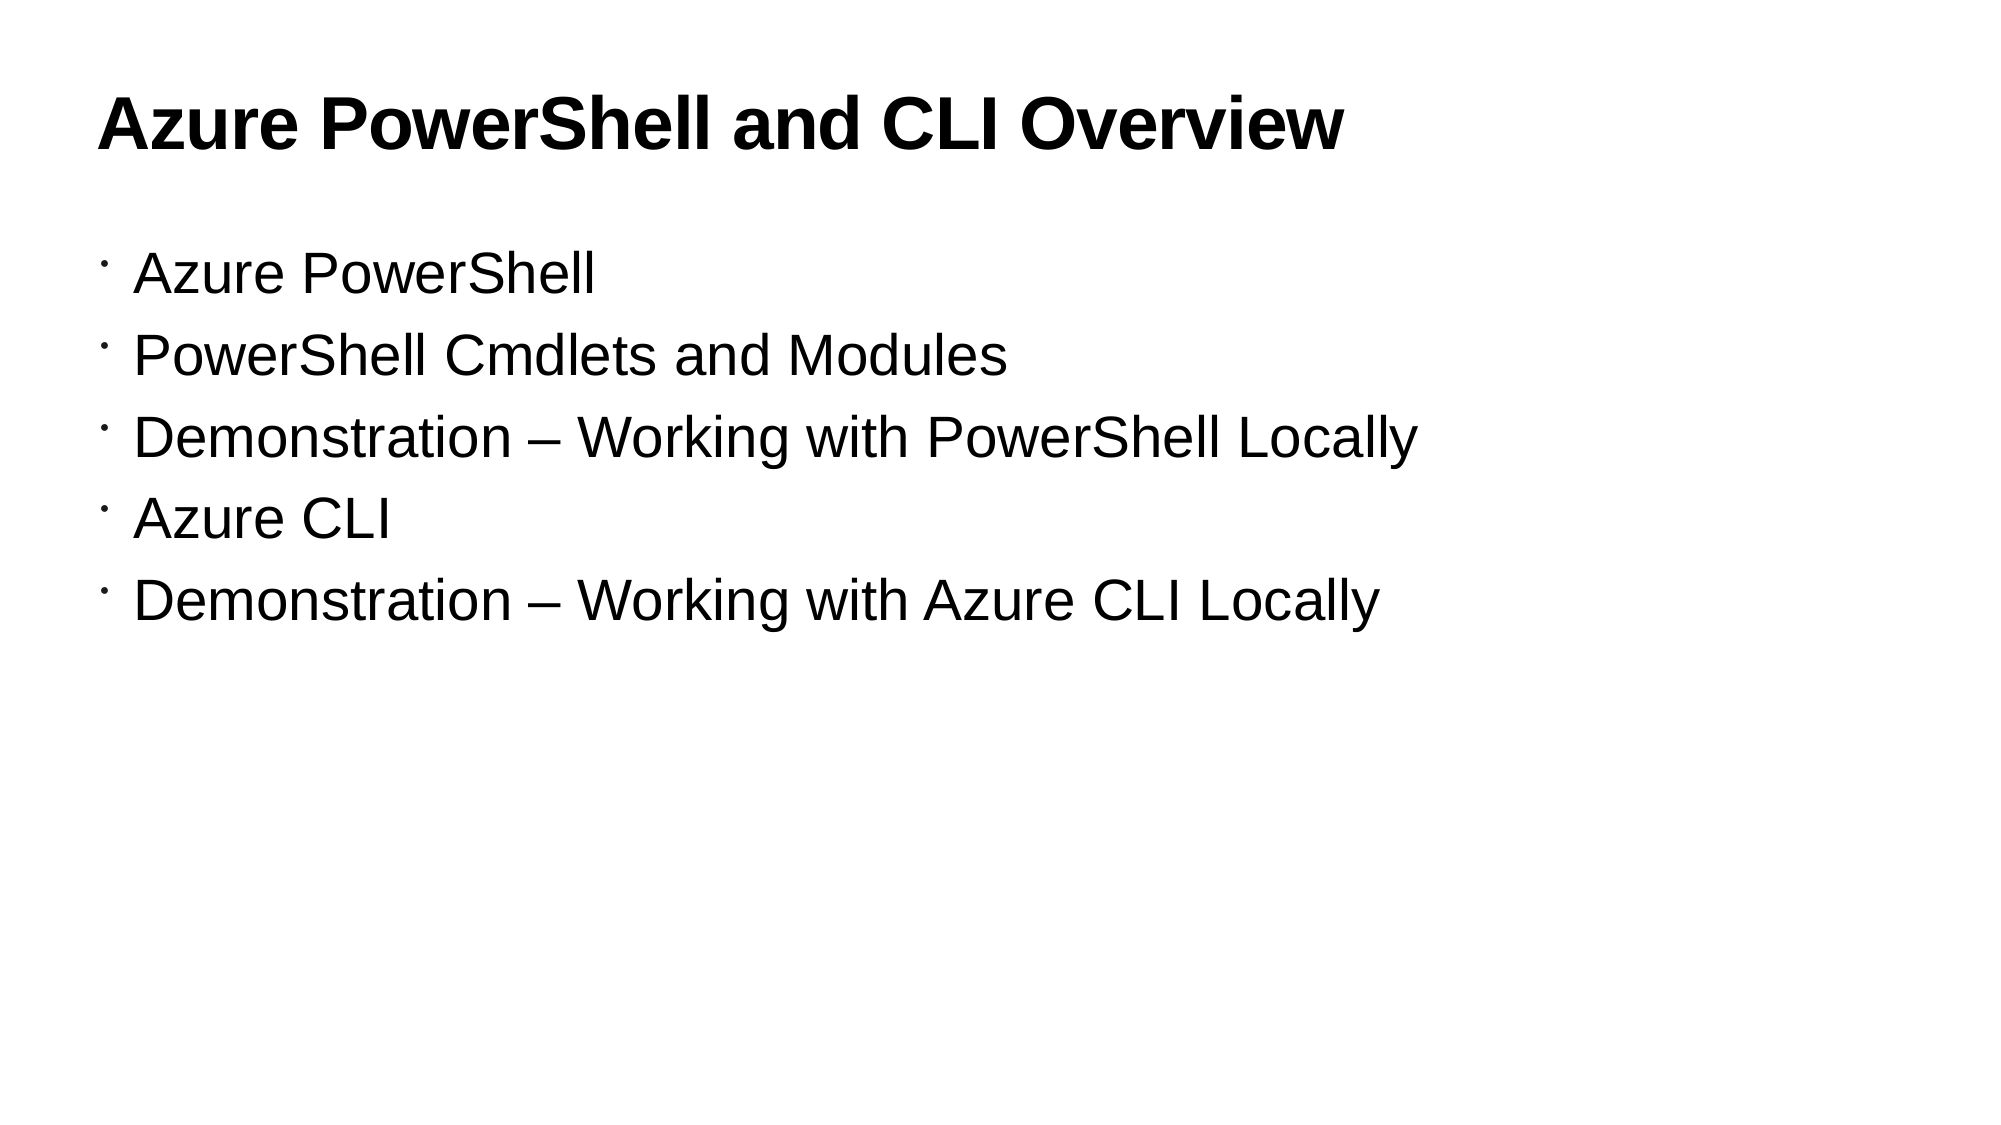

# Azure PowerShell and CLI Overview
Azure PowerShell
PowerShell Cmdlets and Modules
Demonstration – Working with PowerShell Locally
Azure CLI
Demonstration – Working with Azure CLI Locally